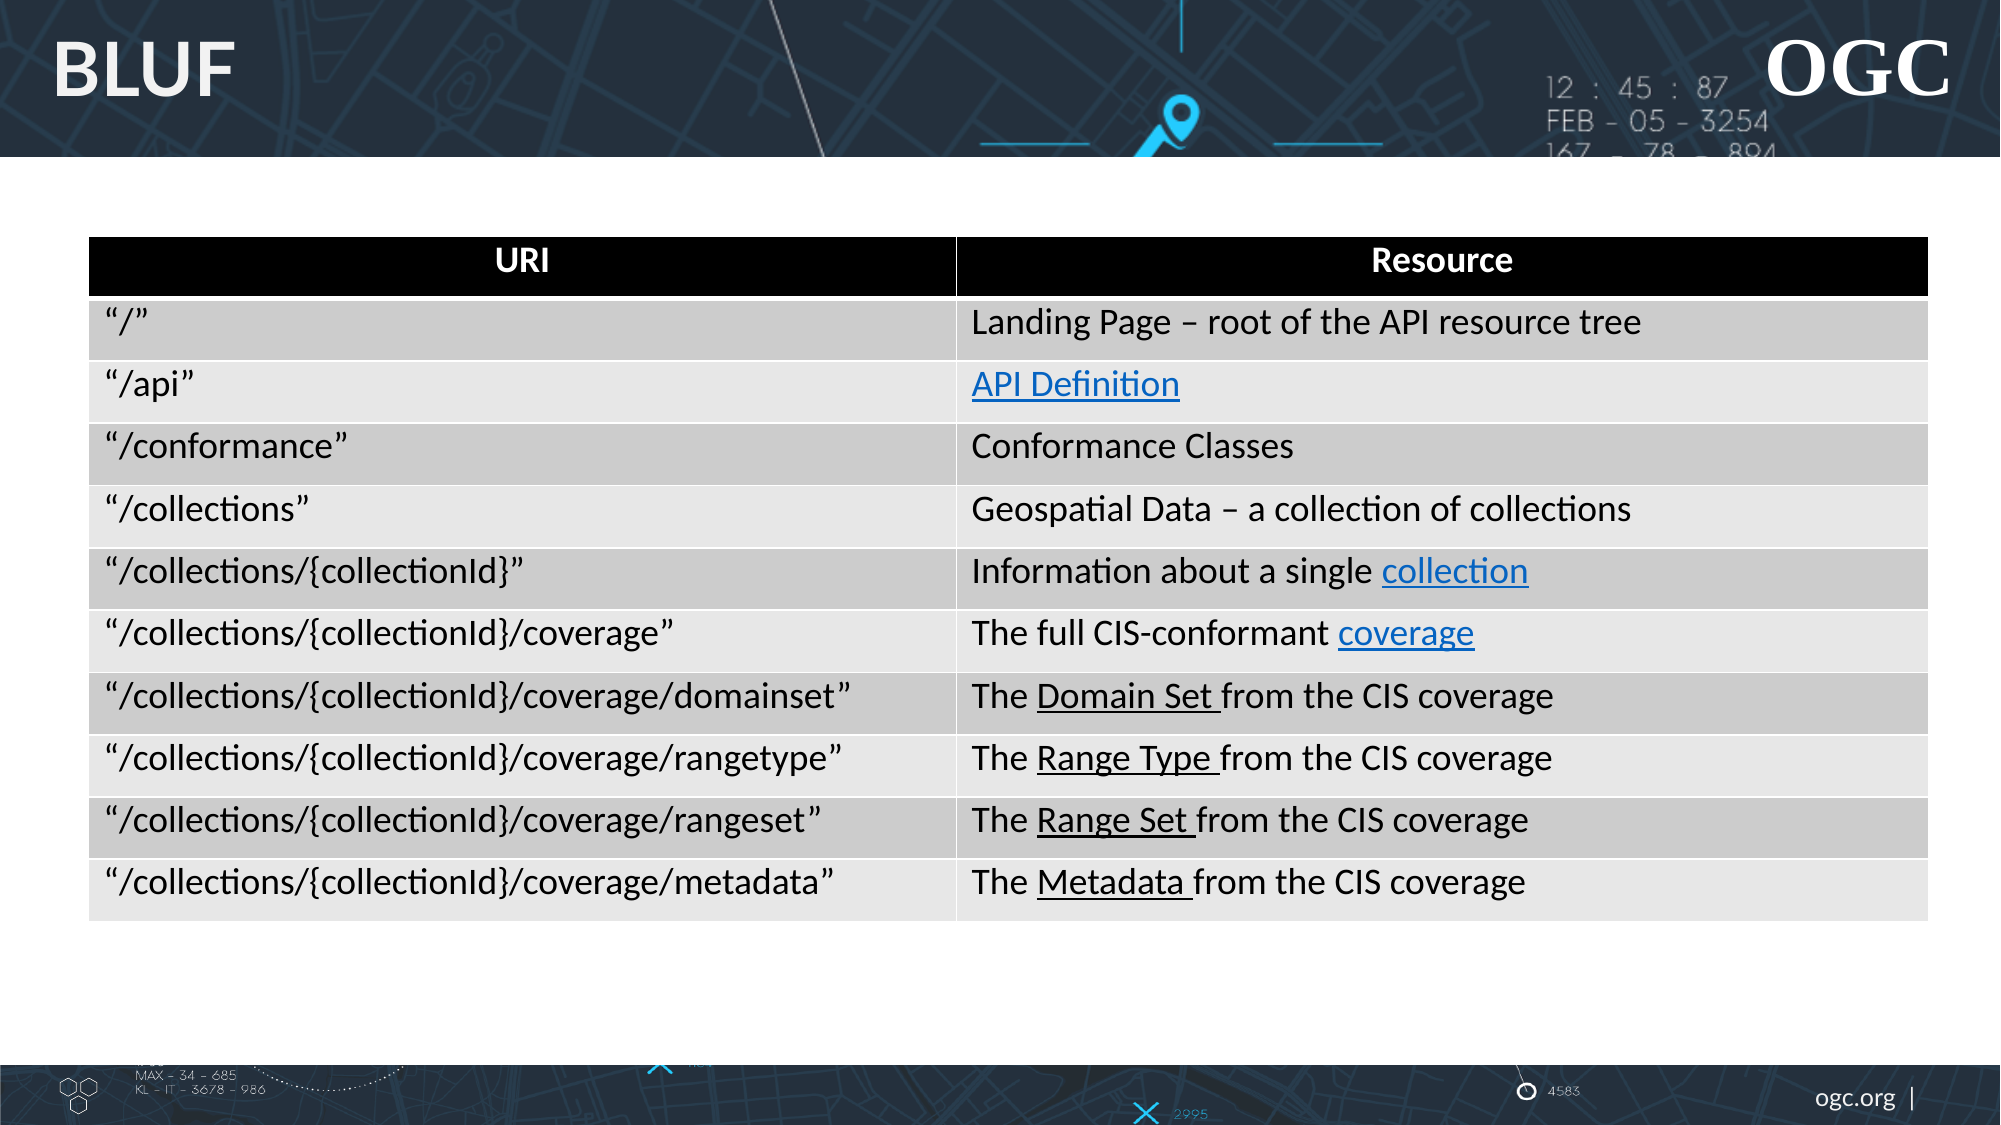

# BLUF
| URI | Resource |
| --- | --- |
| “/” | Landing Page – root of the API resource tree |
| “/api” | API Definition |
| “/conformance” | Conformance Classes |
| “/collections” | Geospatial Data – a collection of collections |
| “/collections/{collectionId}” | Information about a single collection |
| “/collections/{collectionId}/coverage” | The full CIS-conformant coverage |
| “/collections/{collectionId}/coverage/domainset” | The Domain Set from the CIS coverage |
| “/collections/{collectionId}/coverage/rangetype” | The Range Type from the CIS coverage |
| “/collections/{collectionId}/coverage/rangeset” | The Range Set from the CIS coverage |
| “/collections/{collectionId}/coverage/metadata” | The Metadata from the CIS coverage |